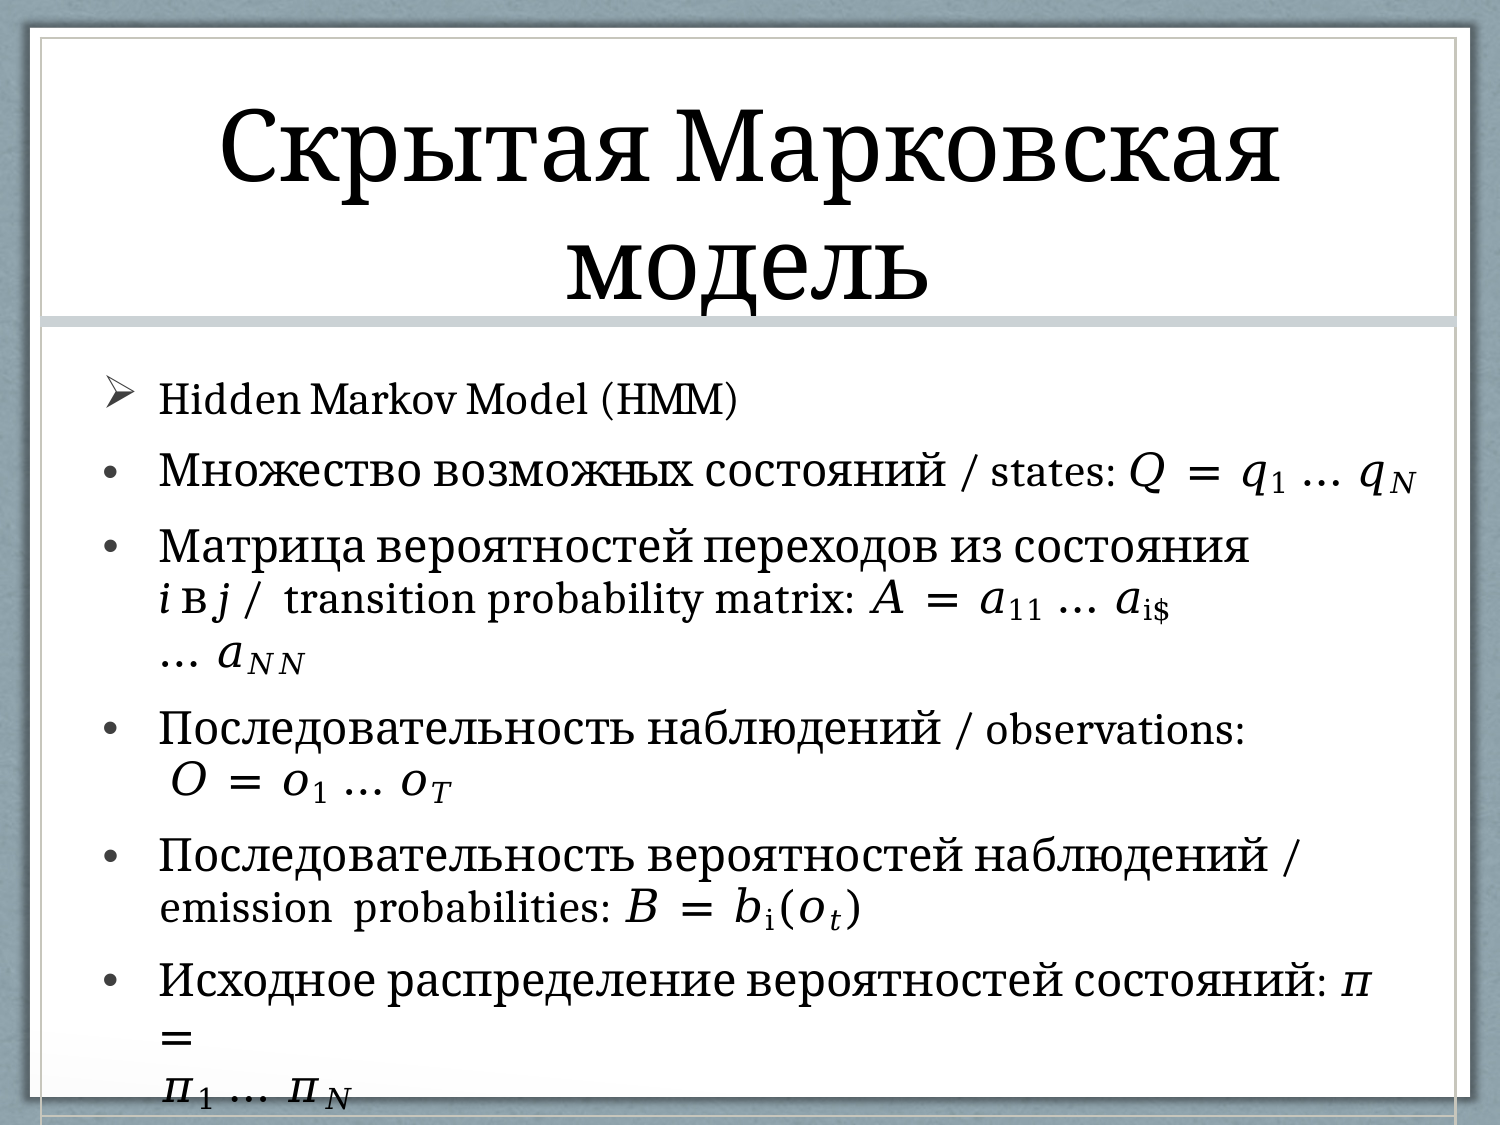

| Скрытая Марковская модель |
| --- |
| Hidden Markov Model (HMM) Множество возможных состояний / states: 𝑄 = 𝑞1 … 𝑞𝑁 Матрица вероятностей переходов из состояния i в j / transition probability matrix: 𝐴 = 𝑎11 … 𝑎i$ … 𝑎𝑁𝑁 Последовательность наблюдений / observations: 𝑂 = 𝑜1 … 𝑜𝑇 Последовательность вероятностей наблюдений / emission probabilities: 𝐵 = 𝑏i(𝑜𝑡) Исходное распределение вероятностей состояний: 𝜋 = 𝜋1 … 𝜋𝑁 |
| 60 |